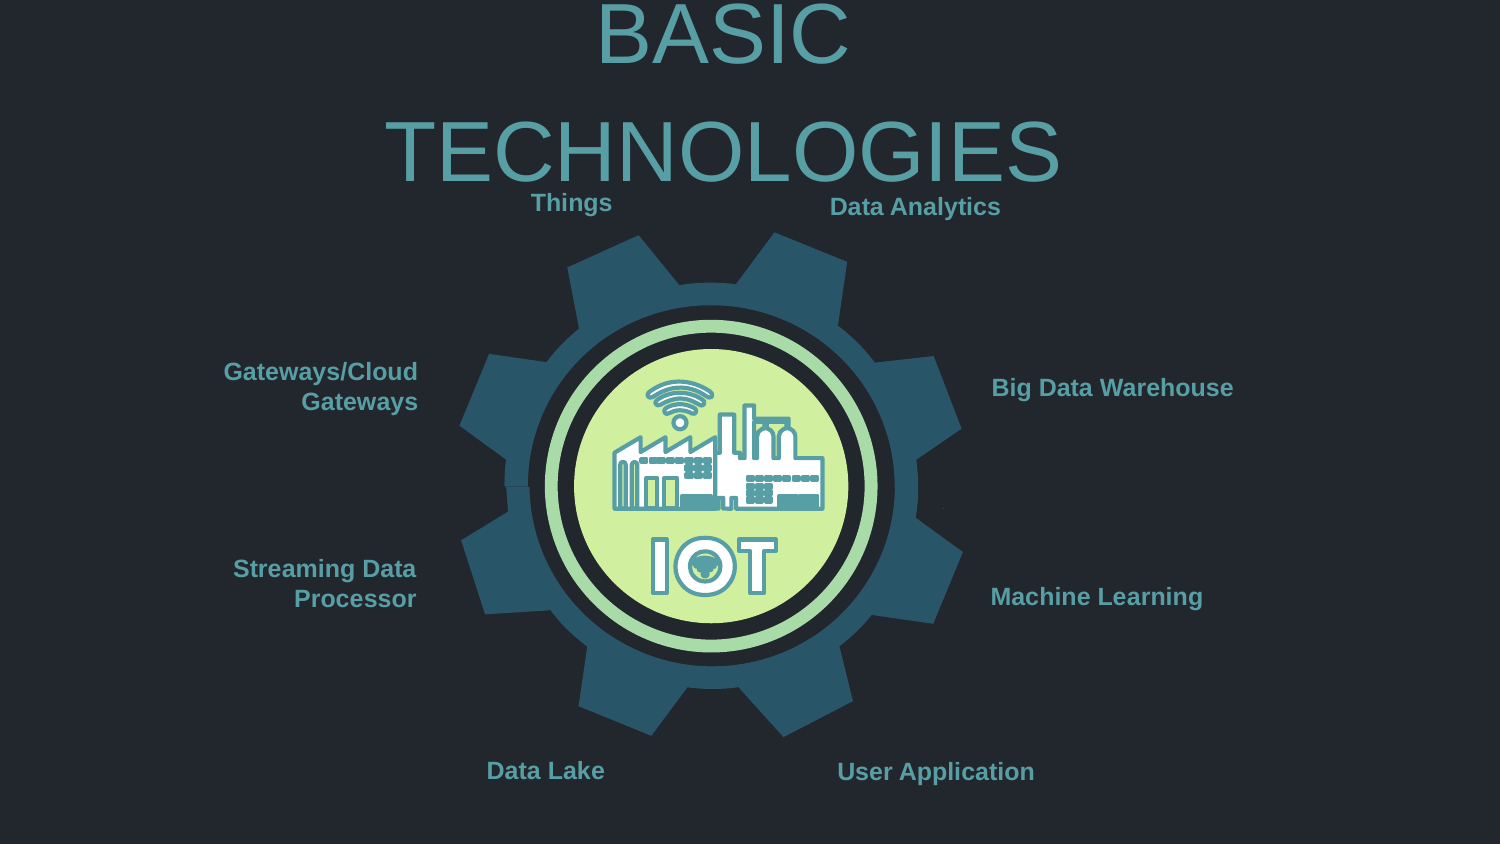

BASIC TECHNOLOGIES
Things
Data Analytics

Gateways/Cloud Gateways
Big Data Warehouse
Streaming Data Processor
Machine Learning
Data Lake
User Application